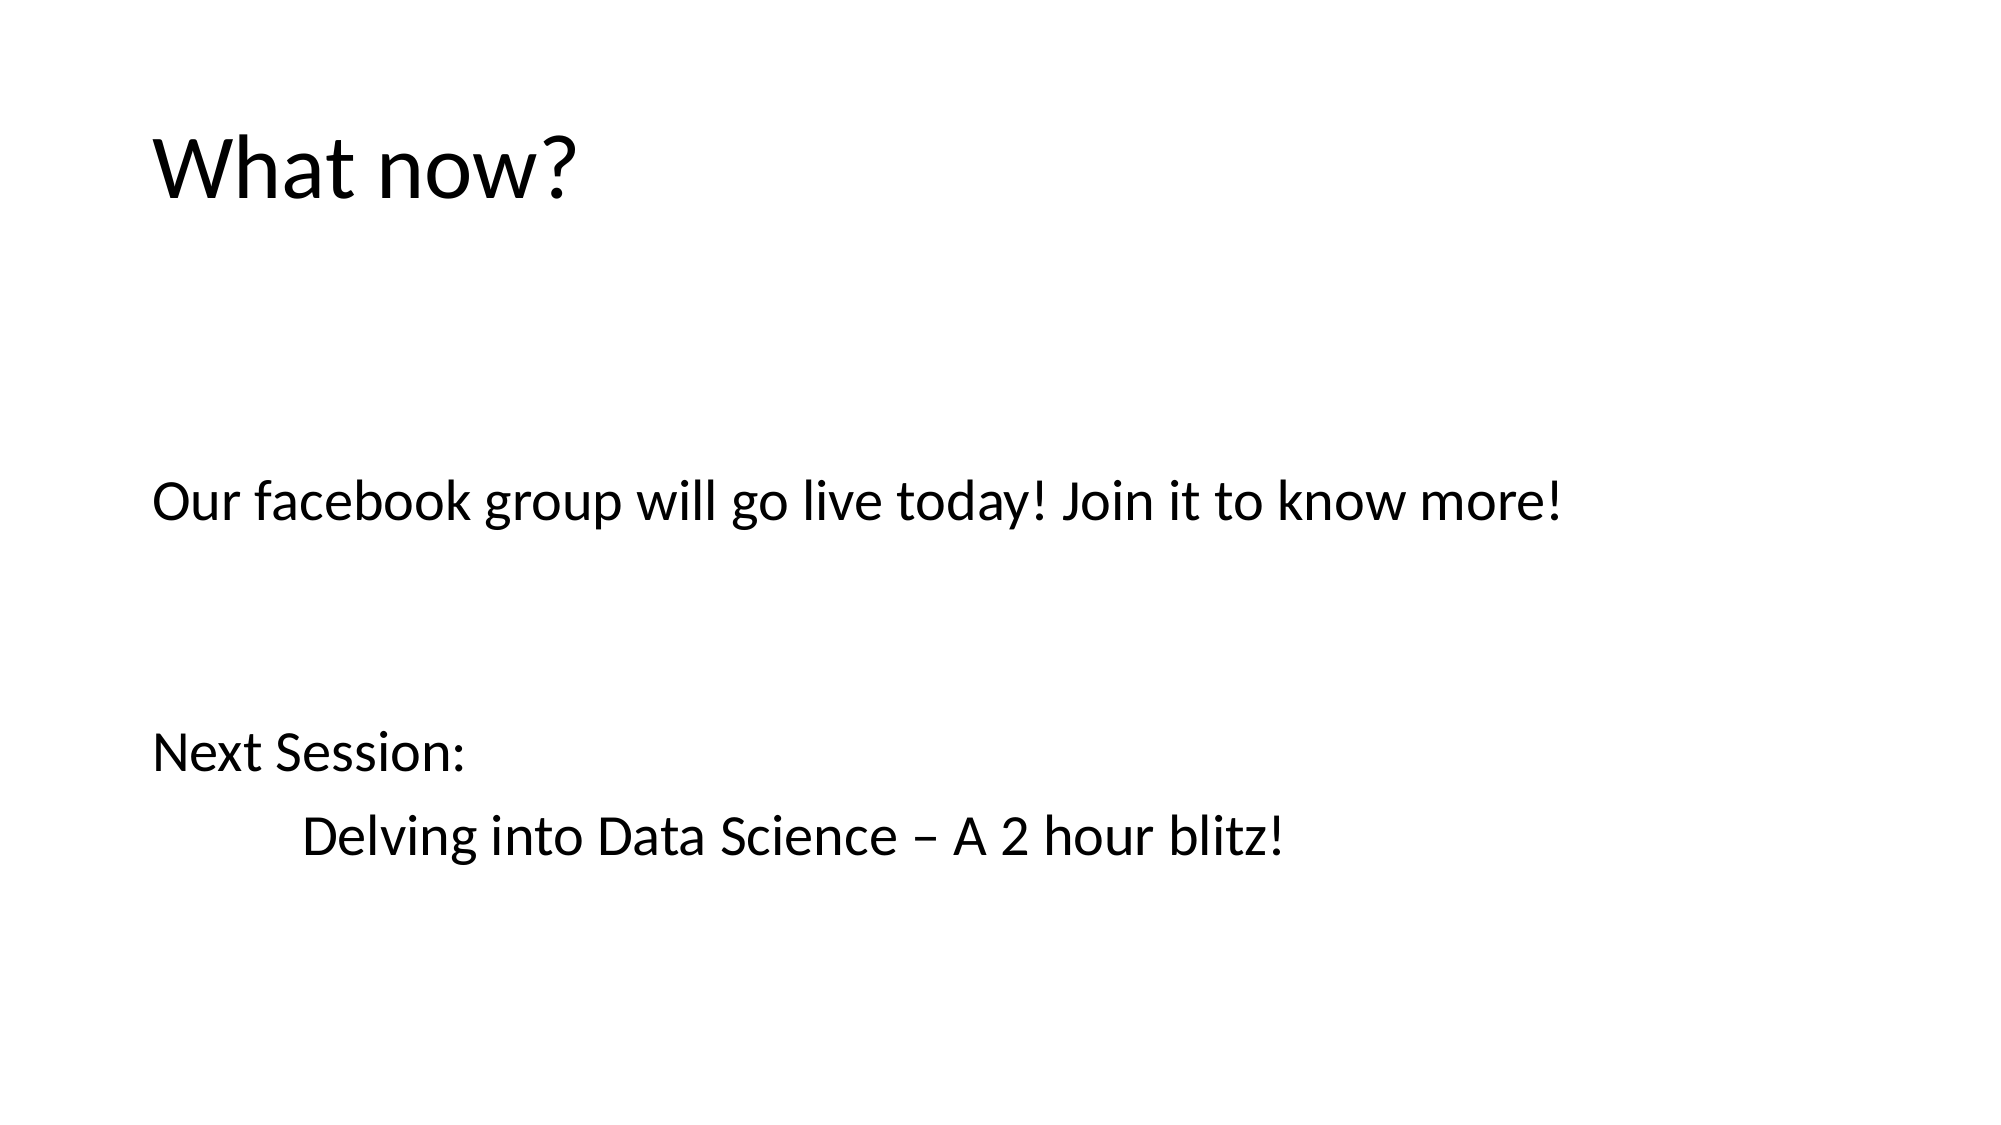

What now?

Our facebook group will go live today! Join it to know more!

Next Session:
	Delving into Data Science – A 2 hour blitz!